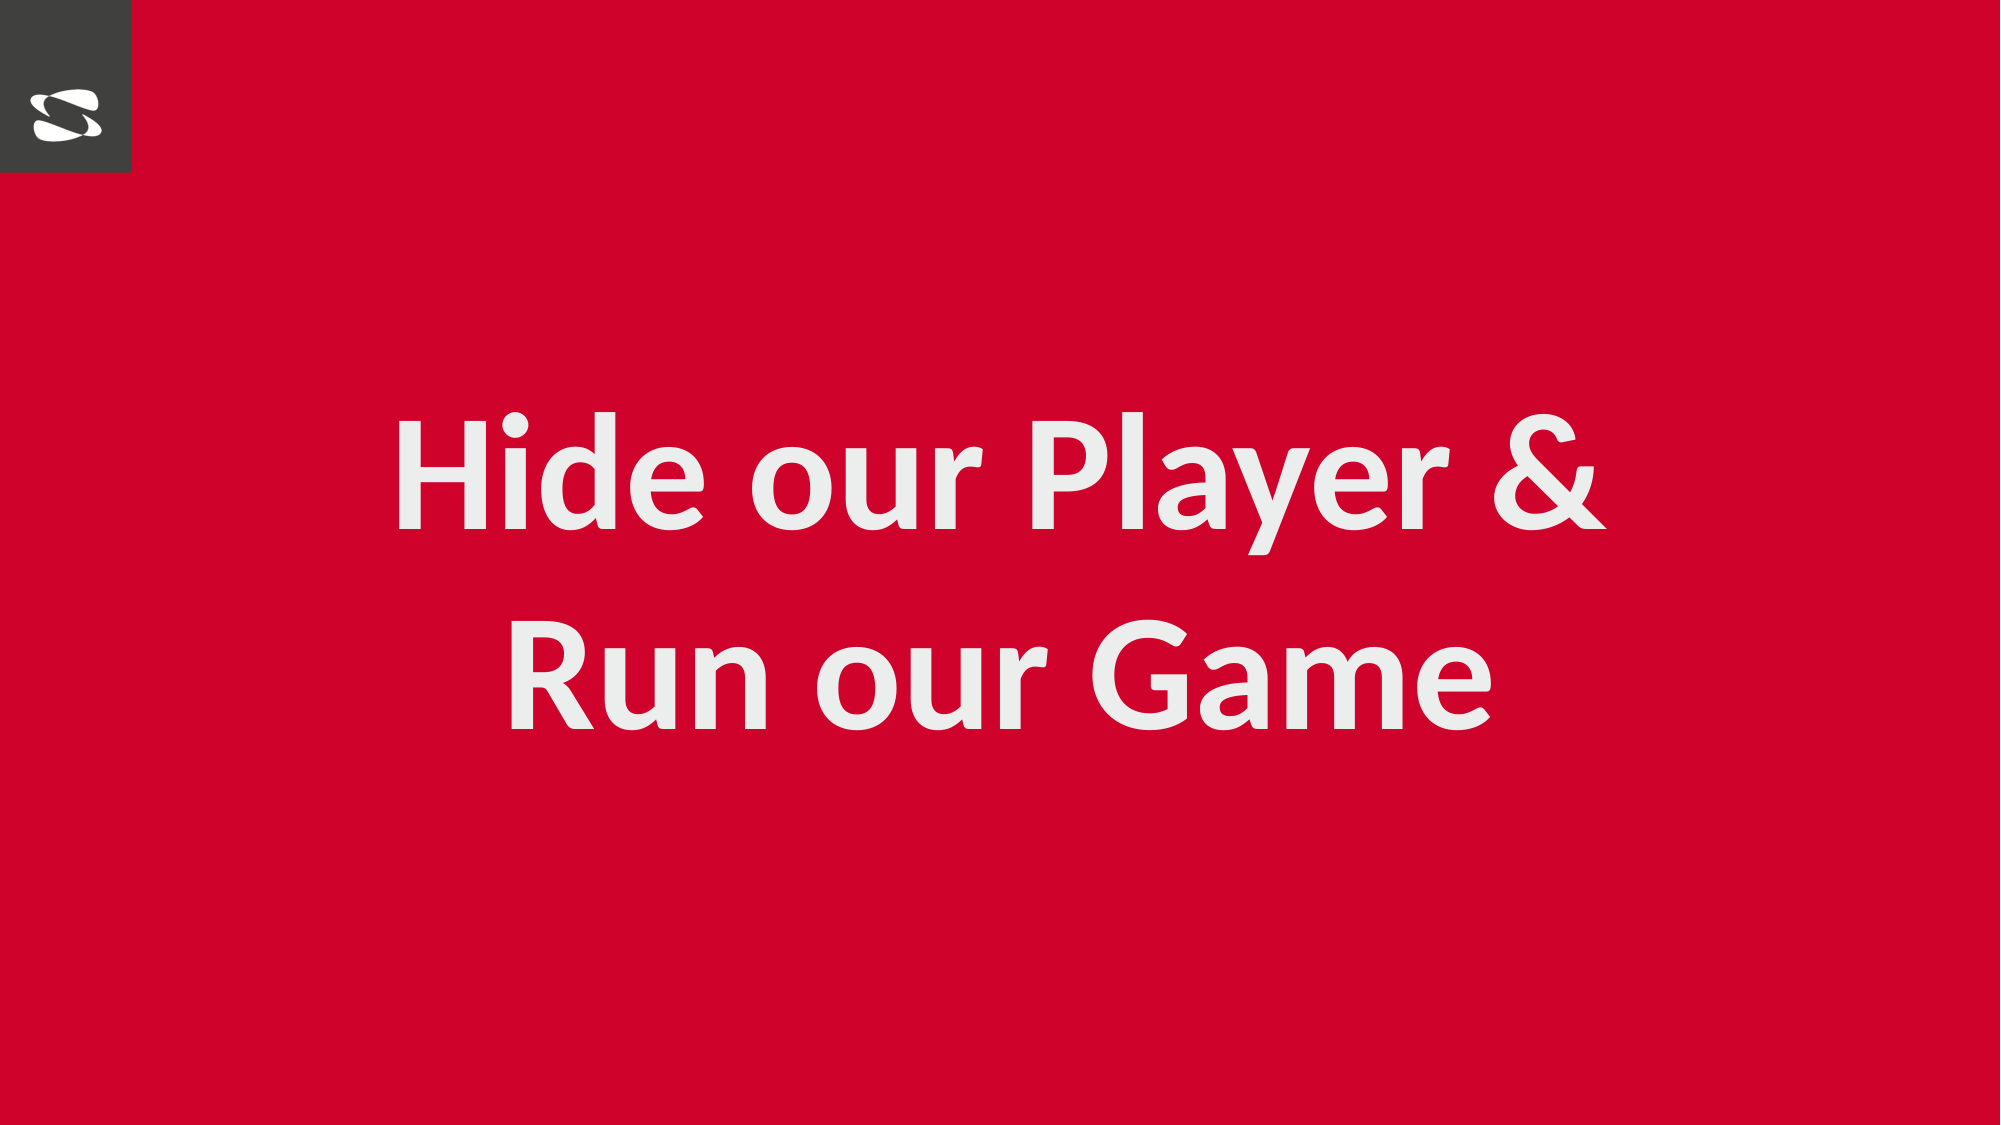

Hide our Player &
Run our Game